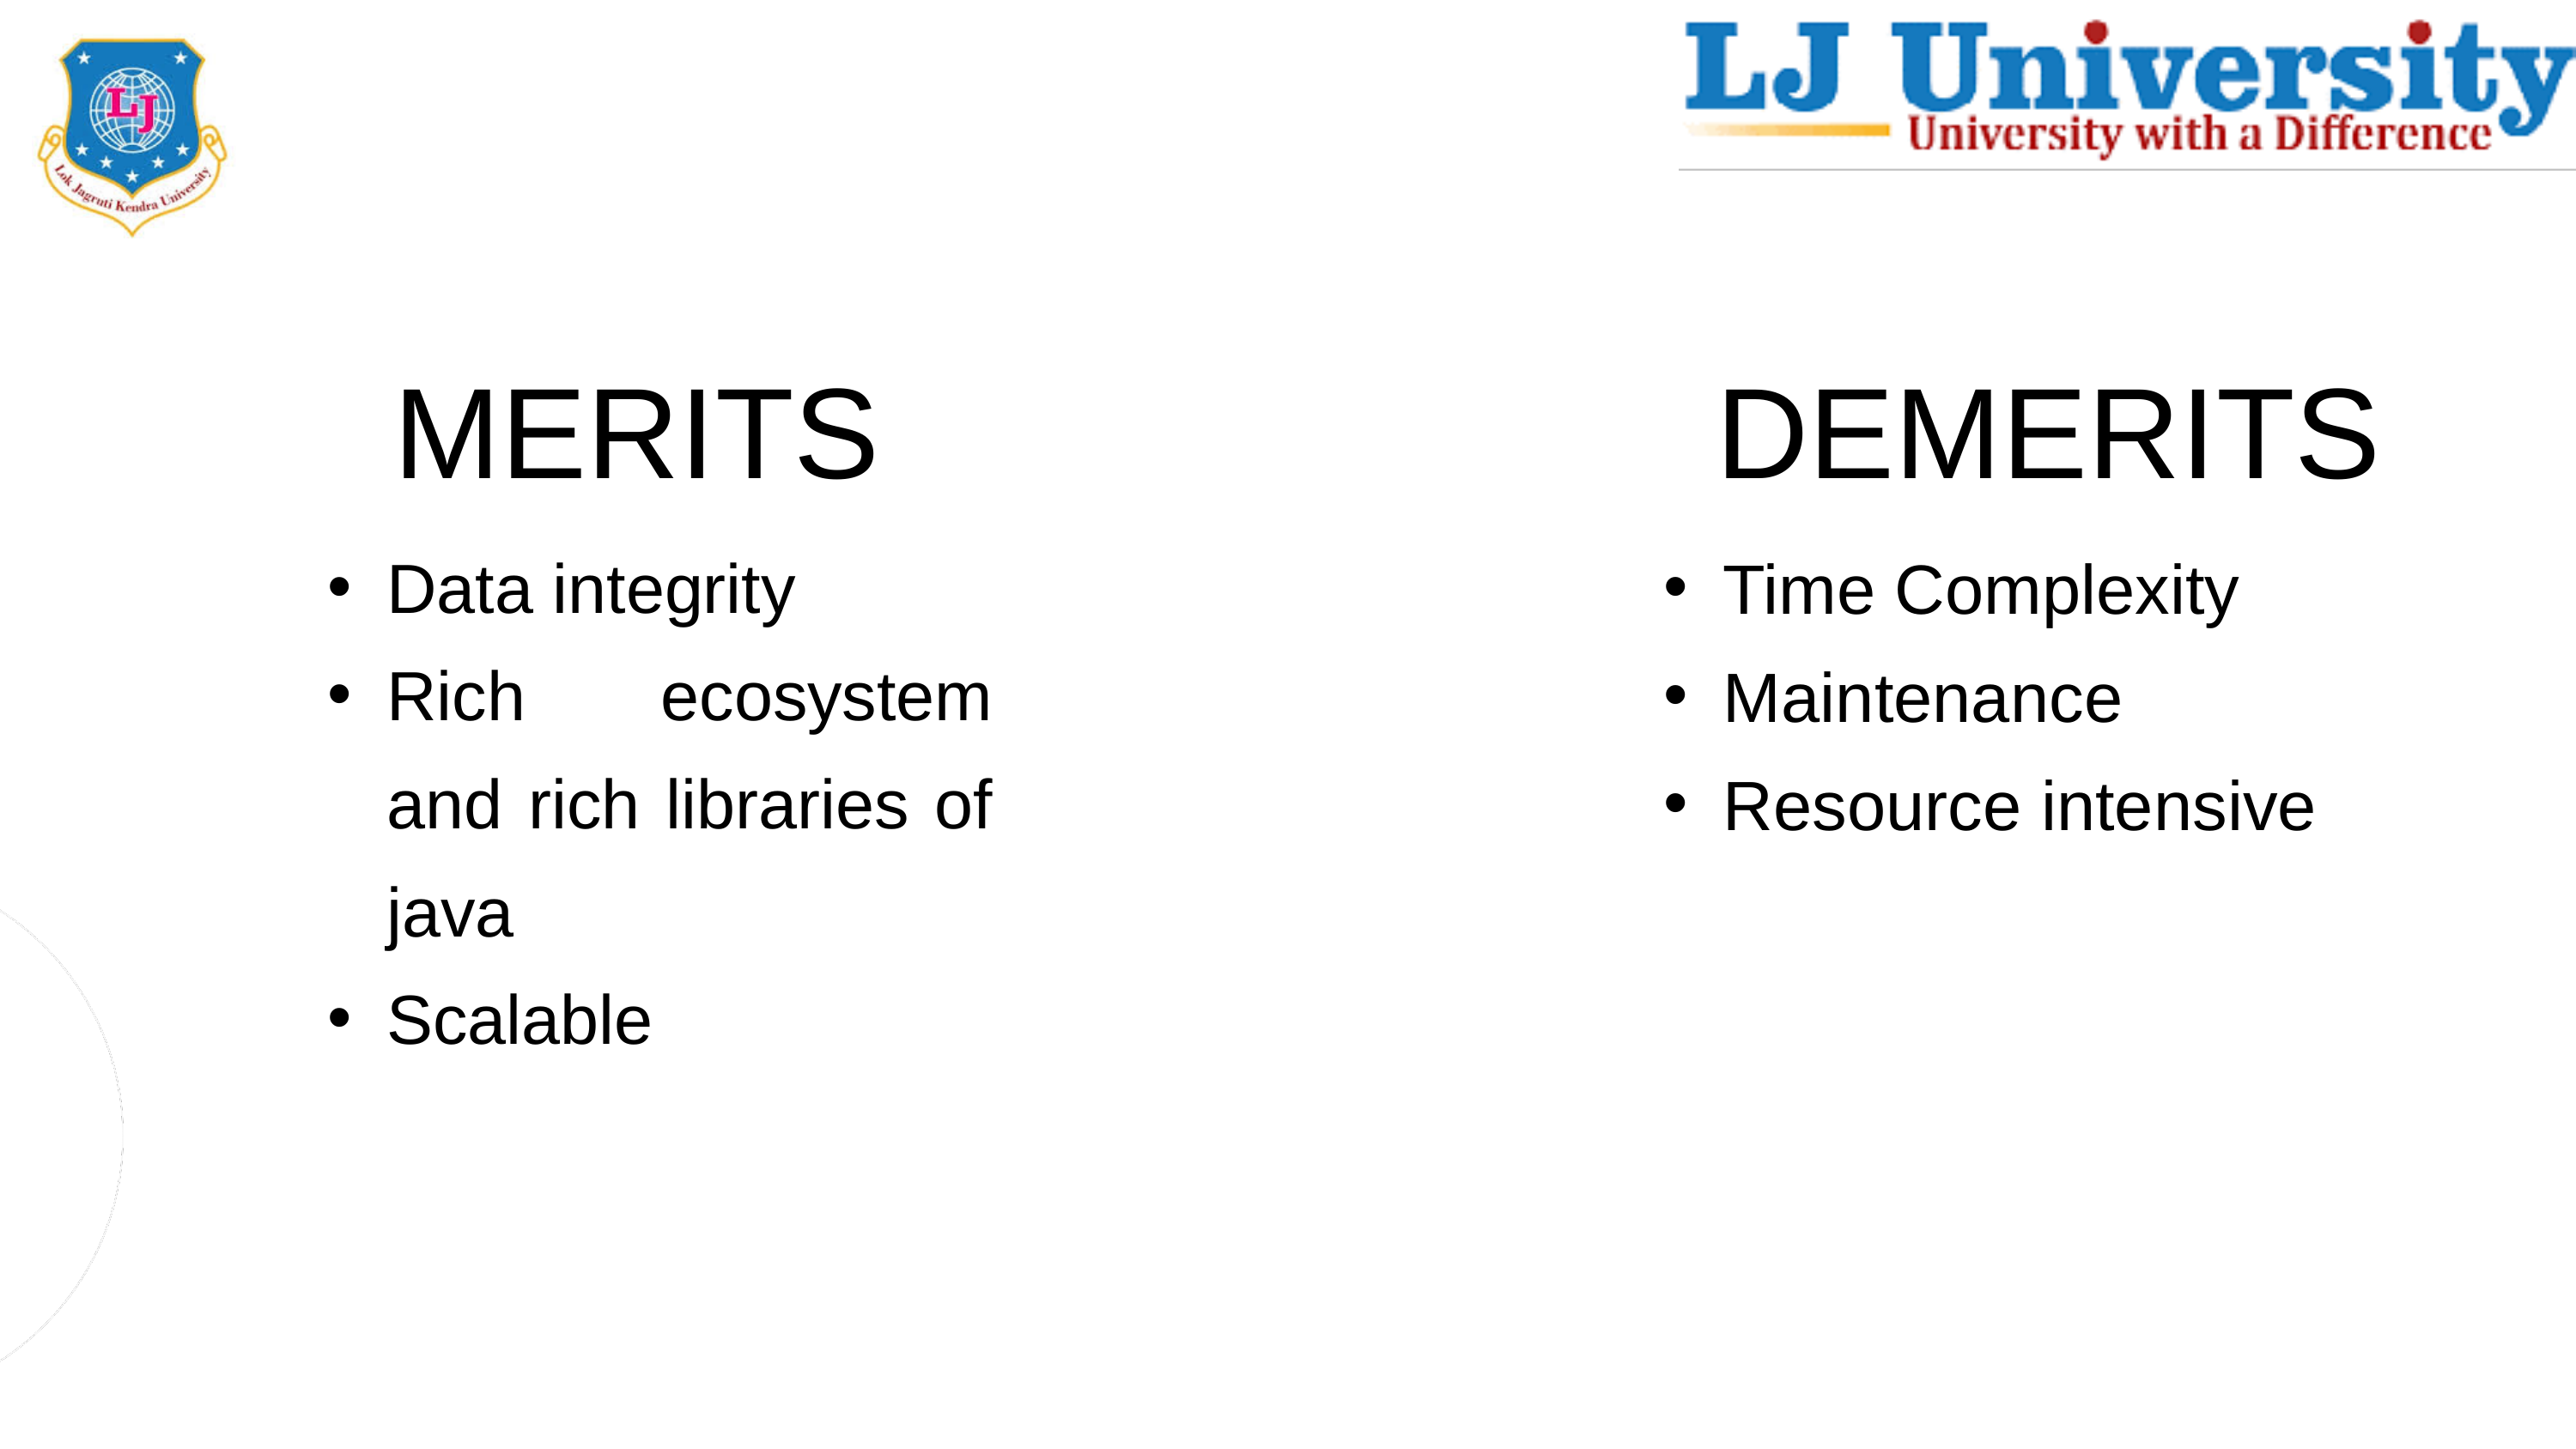

Thynk Unlimited
         MERITS
         DEMERITS
Data integrity
Rich ecosystem and rich libraries of java
Scalable
Time Complexity
Maintenance
Resource intensive